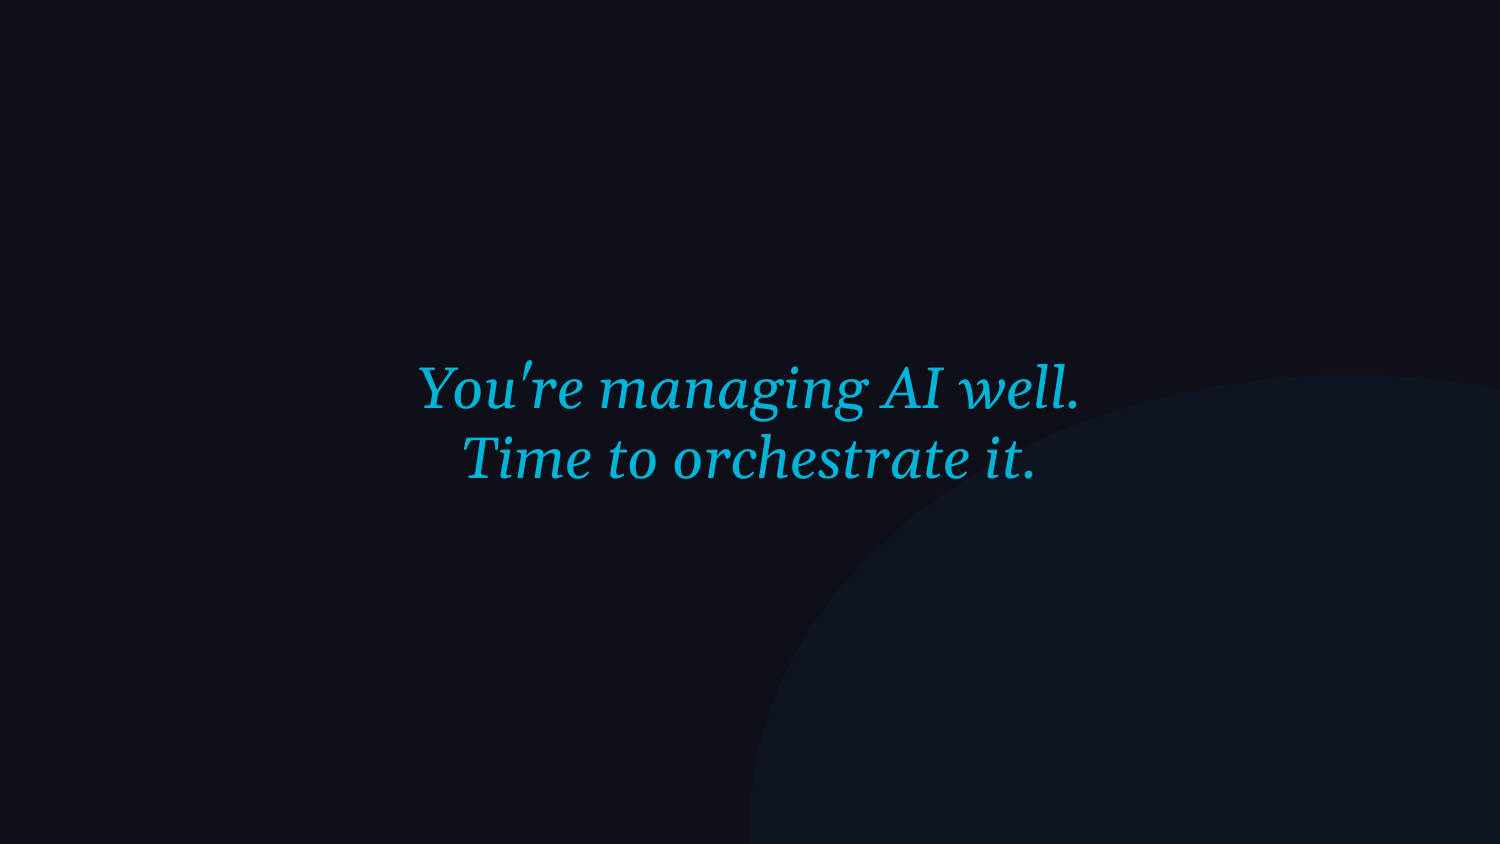

You're managing AI well.
Time to orchestrate it.